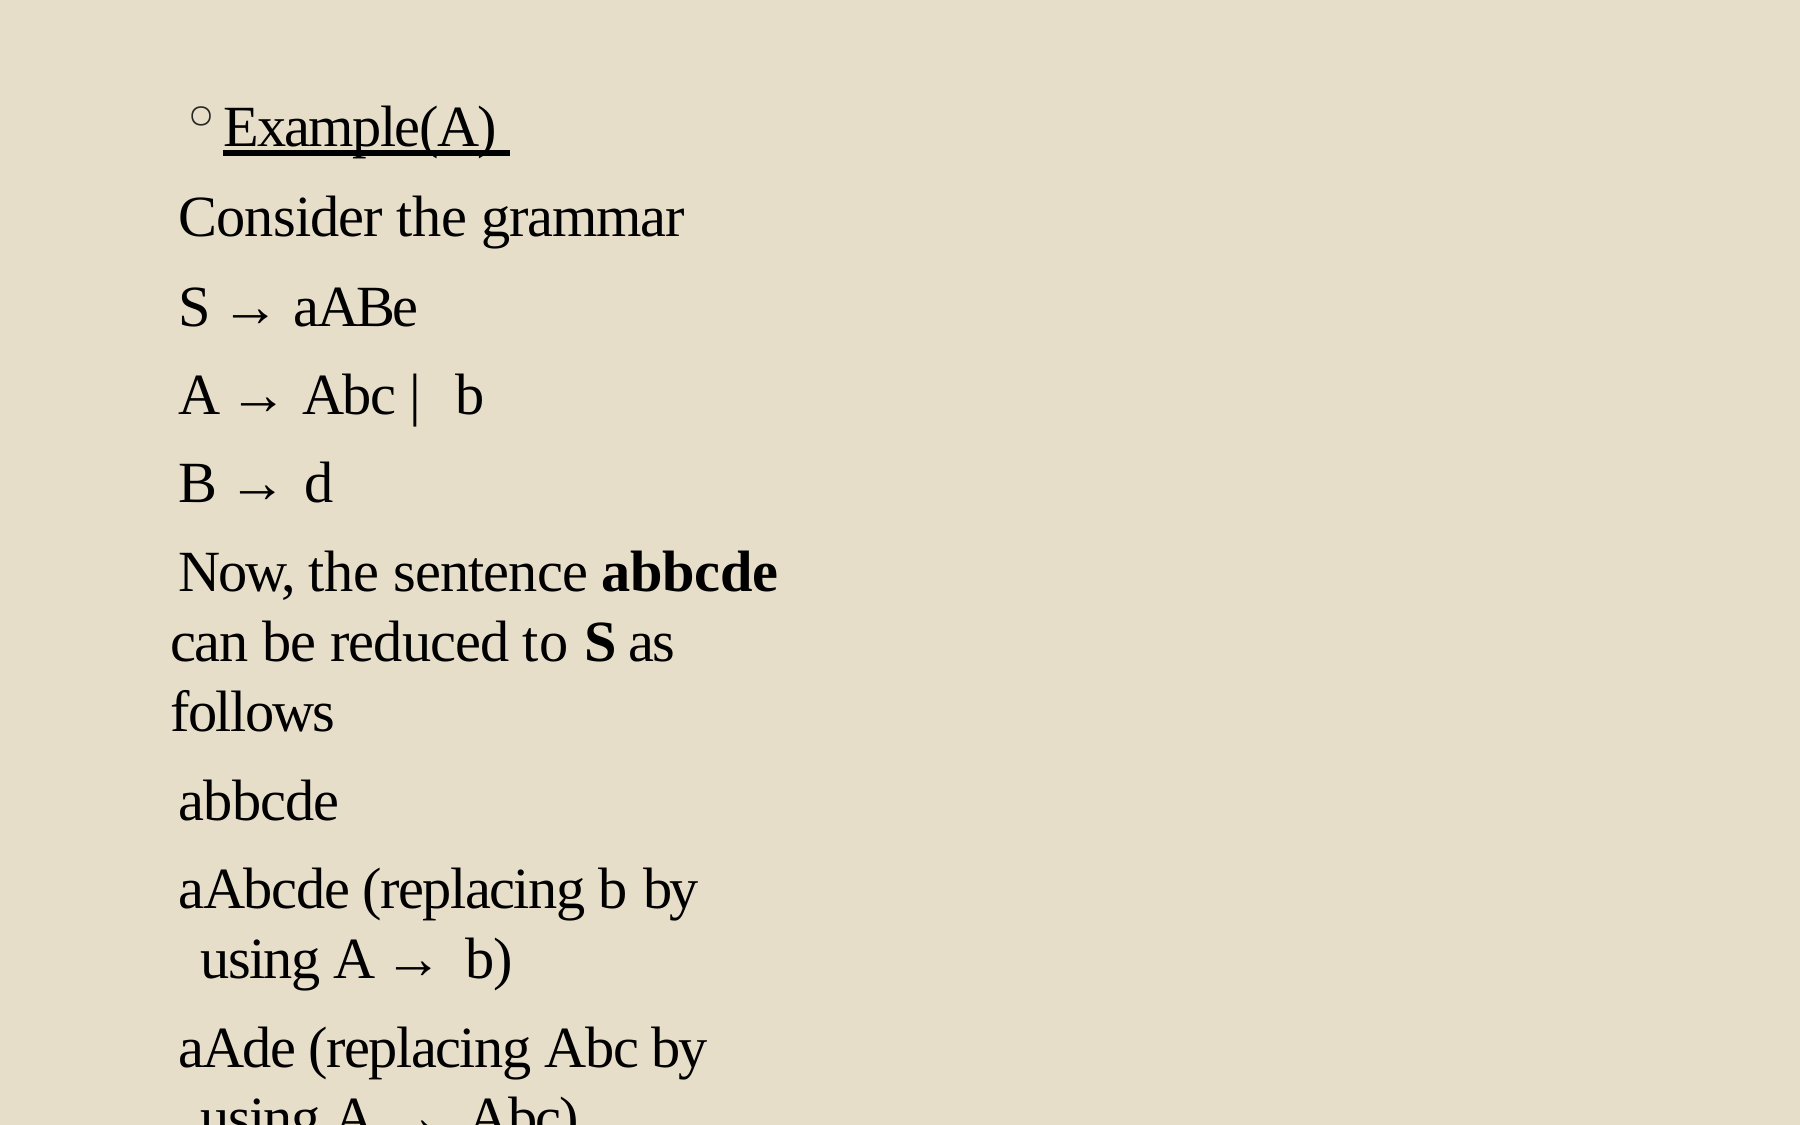

Example(A)
Consider the grammar
S → aABe
A → Abc | b
B → d
Now, the sentence abbcde can be reduced to S as follows
abbcde
aAbcde (replacing b by using A → b)
aAde (replacing Abc by using A → Abc)
aABe (replacing d by using B → d)
S